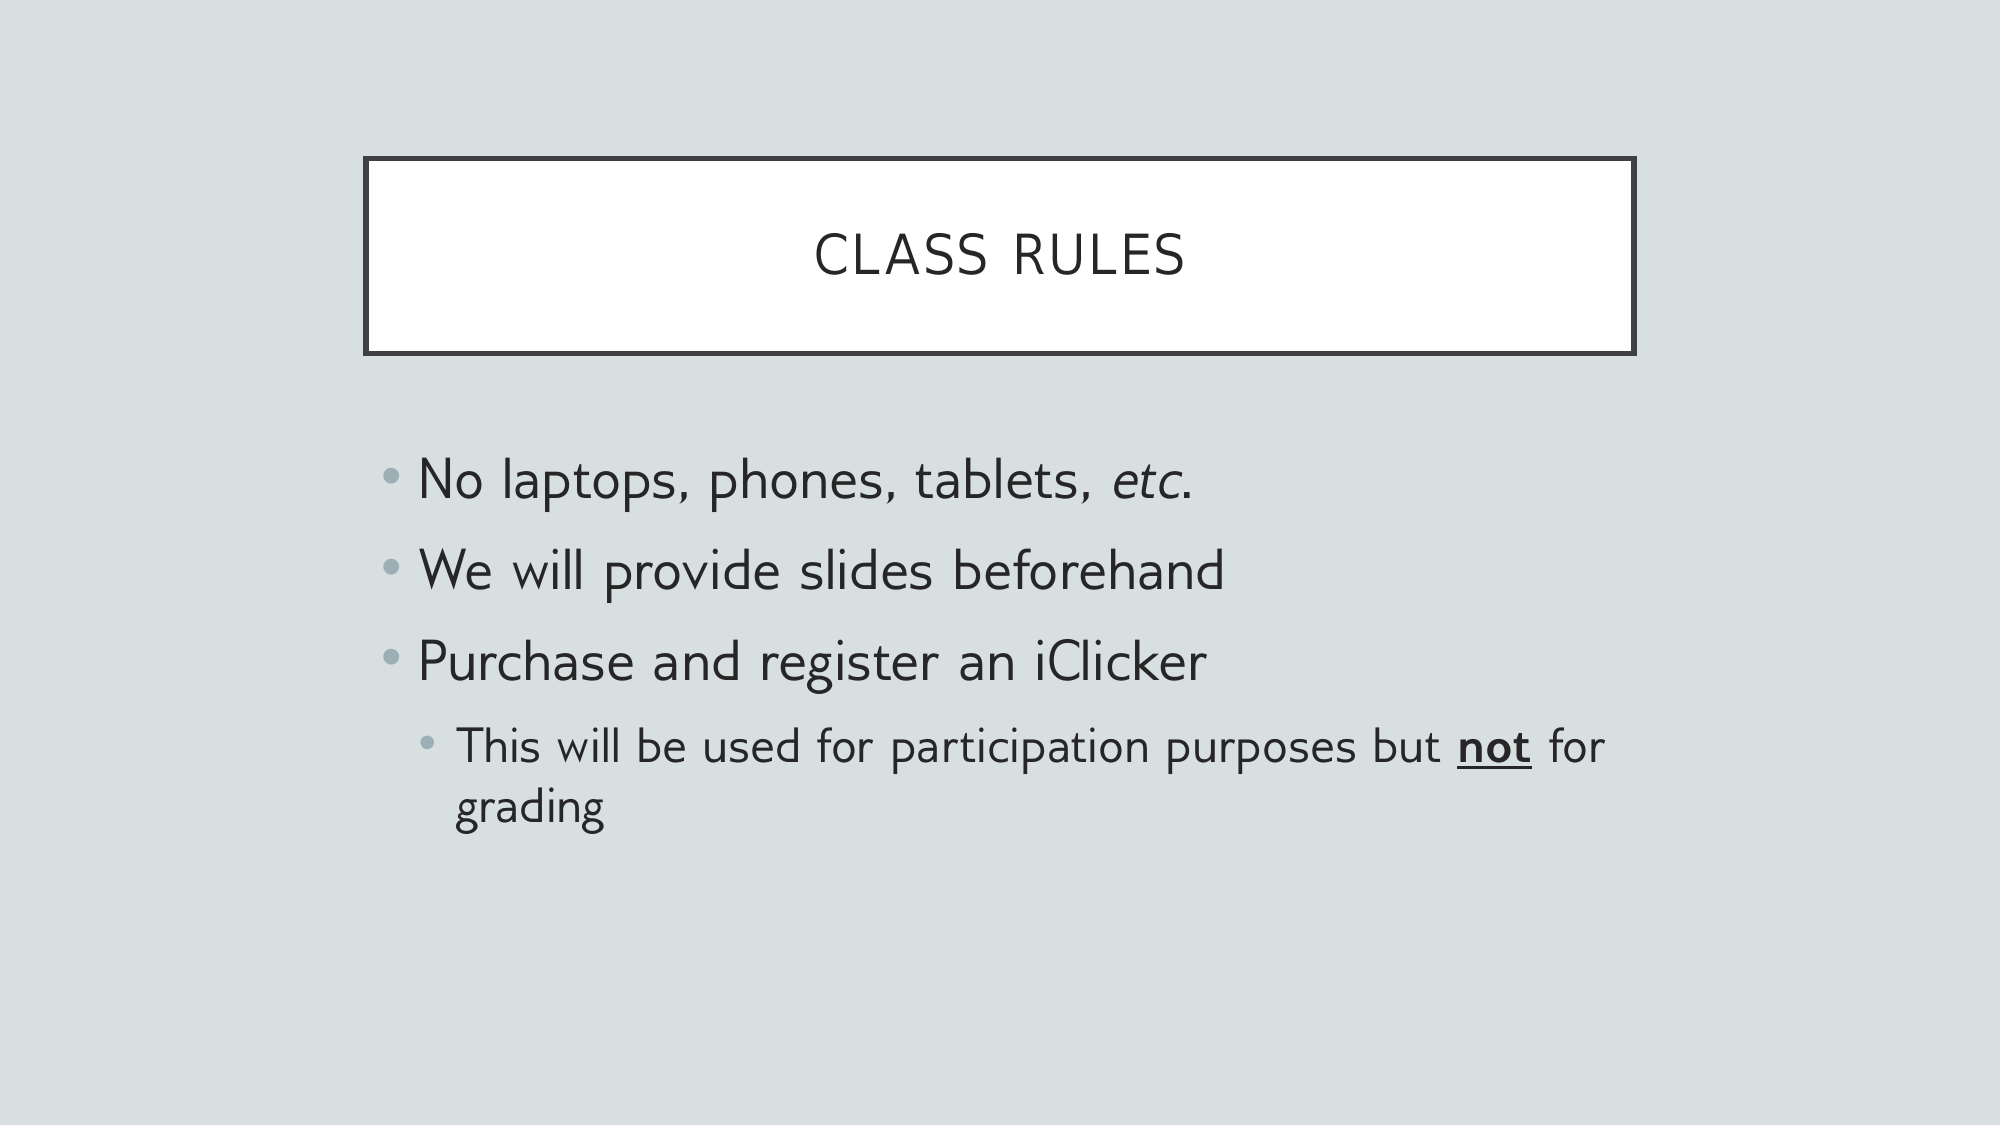

# Class Rules
No laptops, phones, tablets, etc.
We will provide slides beforehand
Purchase and register an iClicker
This will be used for participation purposes but not for grading